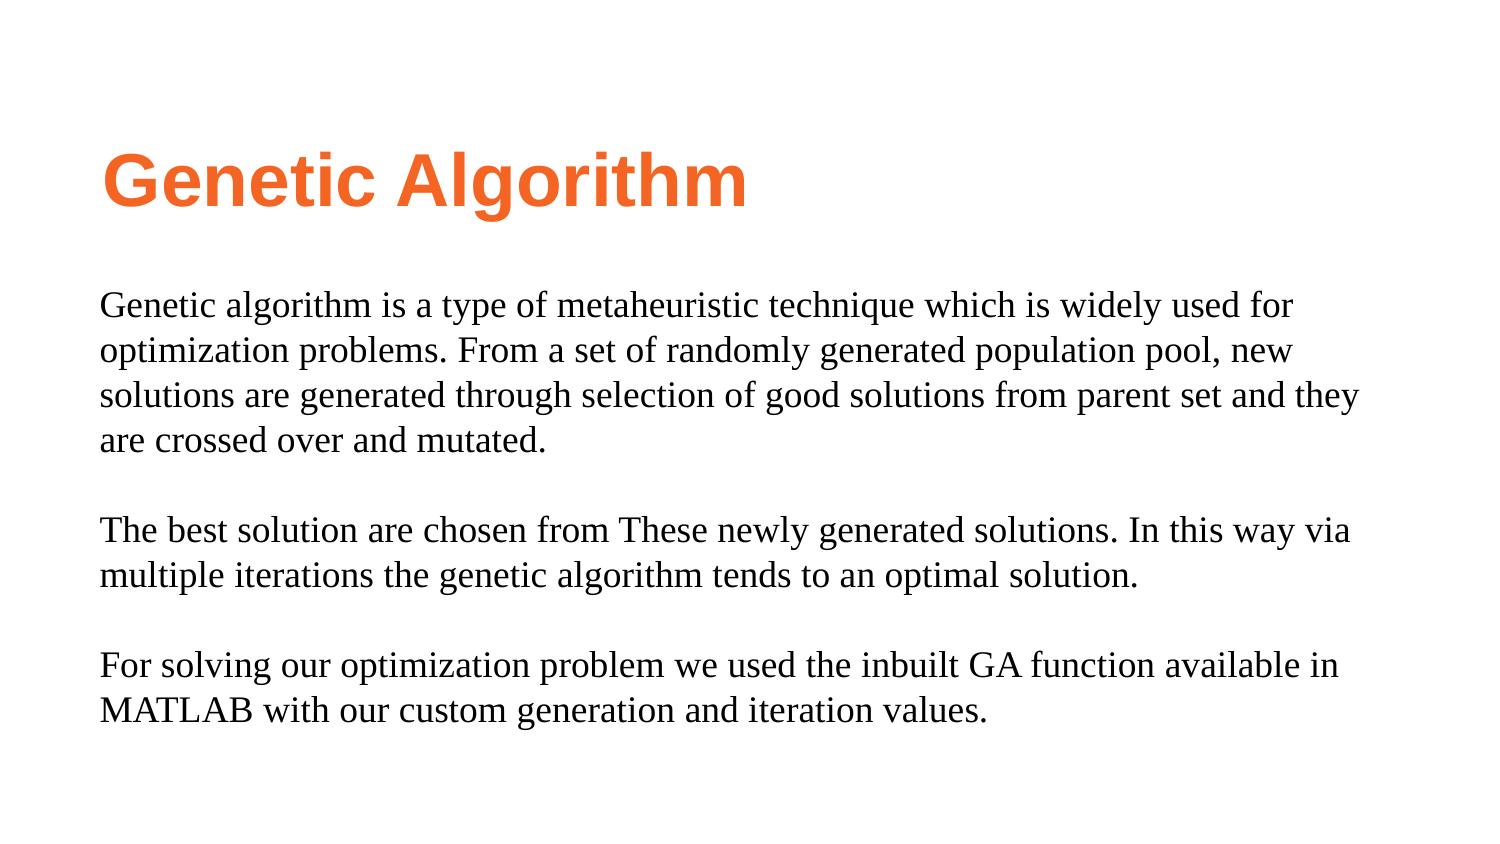

Genetic Algorithm

Genetic algorithm is a type of metaheuristic technique which is widely used for optimization problems. From a set of randomly generated population pool, new  solutions are generated through selection of good solutions from parent set and they are crossed over and mutated.

The best solution are chosen from These newly generated solutions. In this way via multiple iterations the genetic algorithm tends to an optimal solution.

For solving our optimization problem we used the inbuilt GA function available in MATLAB with our custom generation and iteration values.